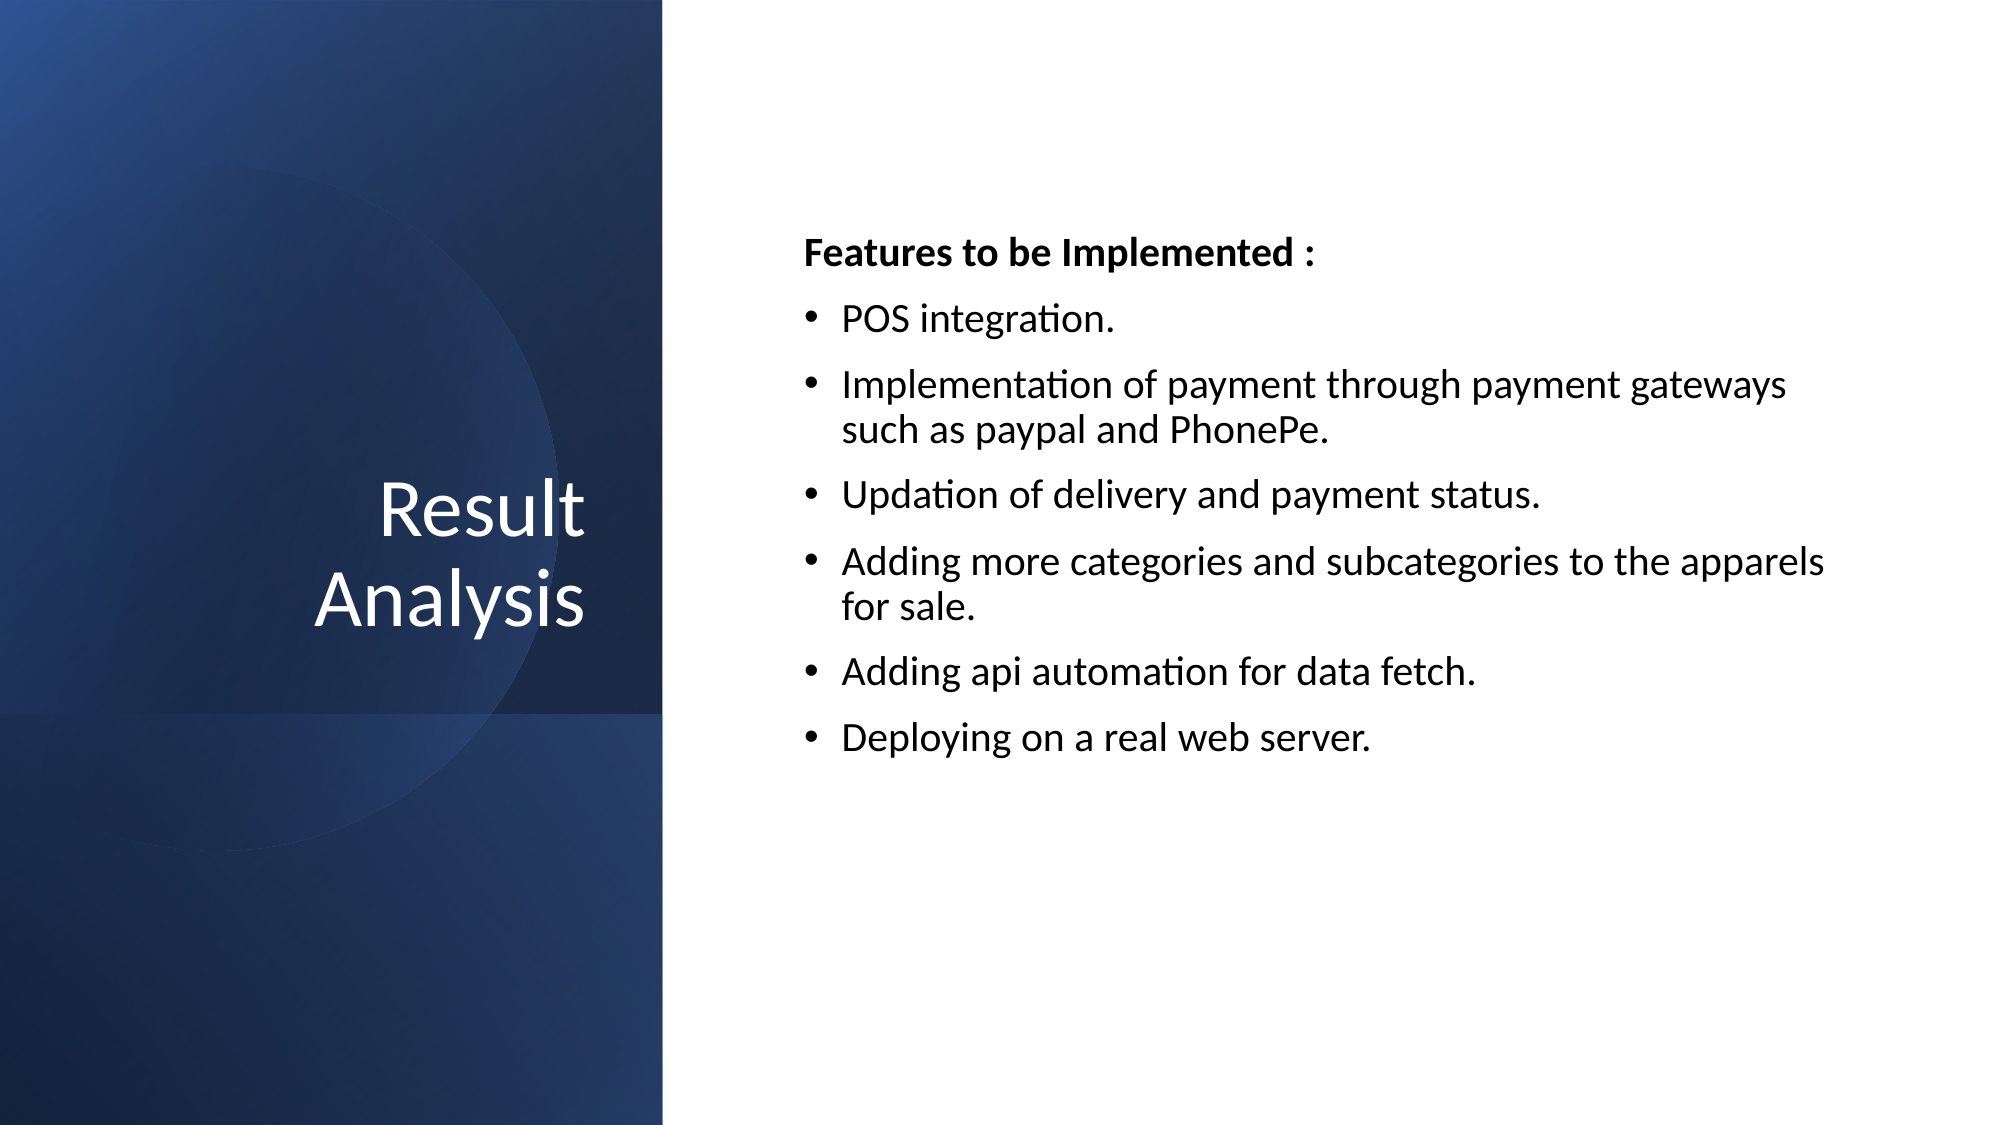

# Result Analysis
Features to be Implemented :
POS integration.
Implementation of payment through payment gateways such as paypal and PhonePe.
Updation of delivery and payment status.
Adding more categories and subcategories to the apparels for sale.
Adding api automation for data fetch.
Deploying on a real web server.